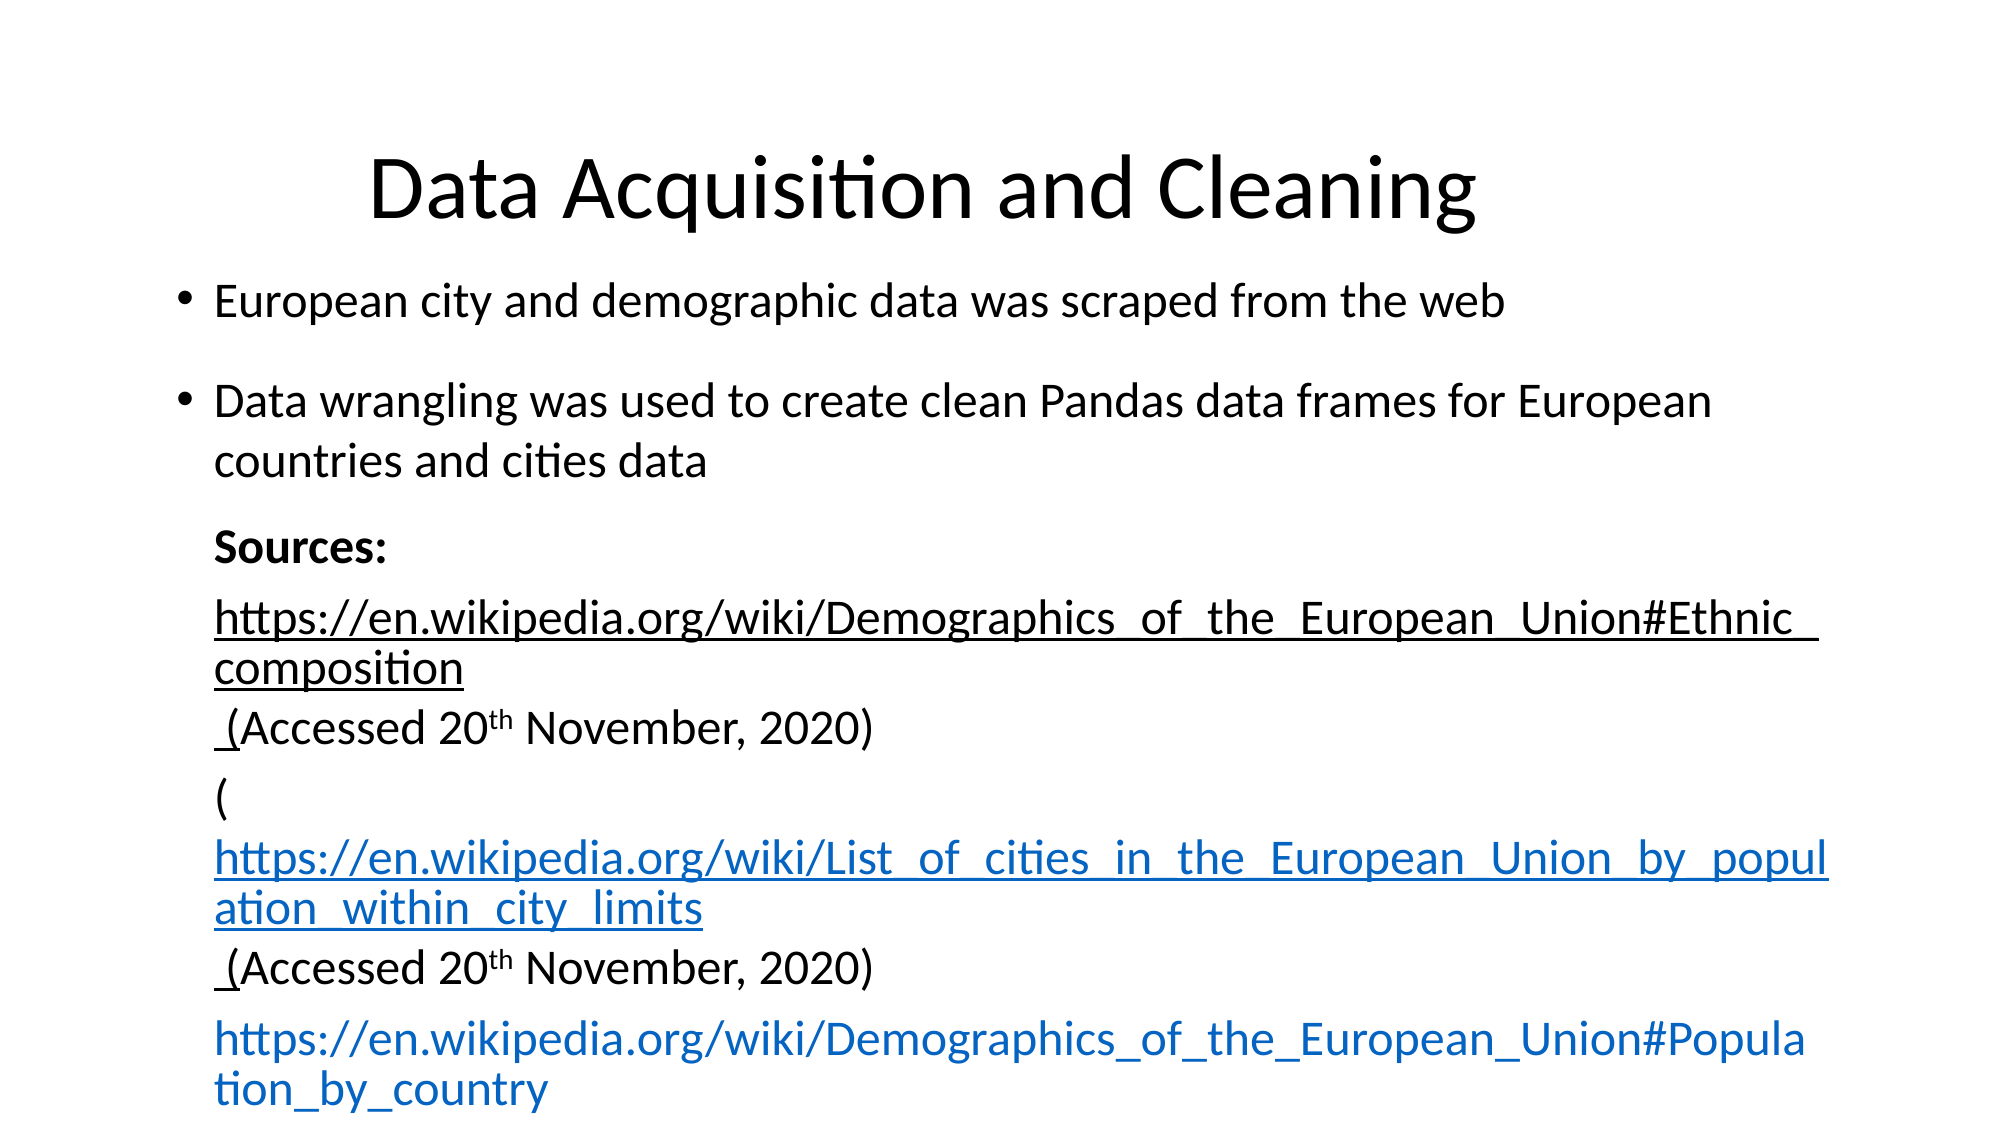

# Data Acquisition and Cleaning
European city and demographic data was scraped from the web
Data wrangling was used to create clean Pandas data frames for European countries and cities data
Sources:
https://en.wikipedia.org/wiki/Demographics_of_the_European_Union#Ethnic_composition (Accessed 20th November, 2020)
(https://en.wikipedia.org/wiki/List_of_cities_in_the_European_Union_by_population_within_city_limits (Accessed 20th November, 2020)
https://en.wikipedia.org/wiki/Demographics_of_the_European_Union#Population_by_country  (Accessed 20th November, 2020)